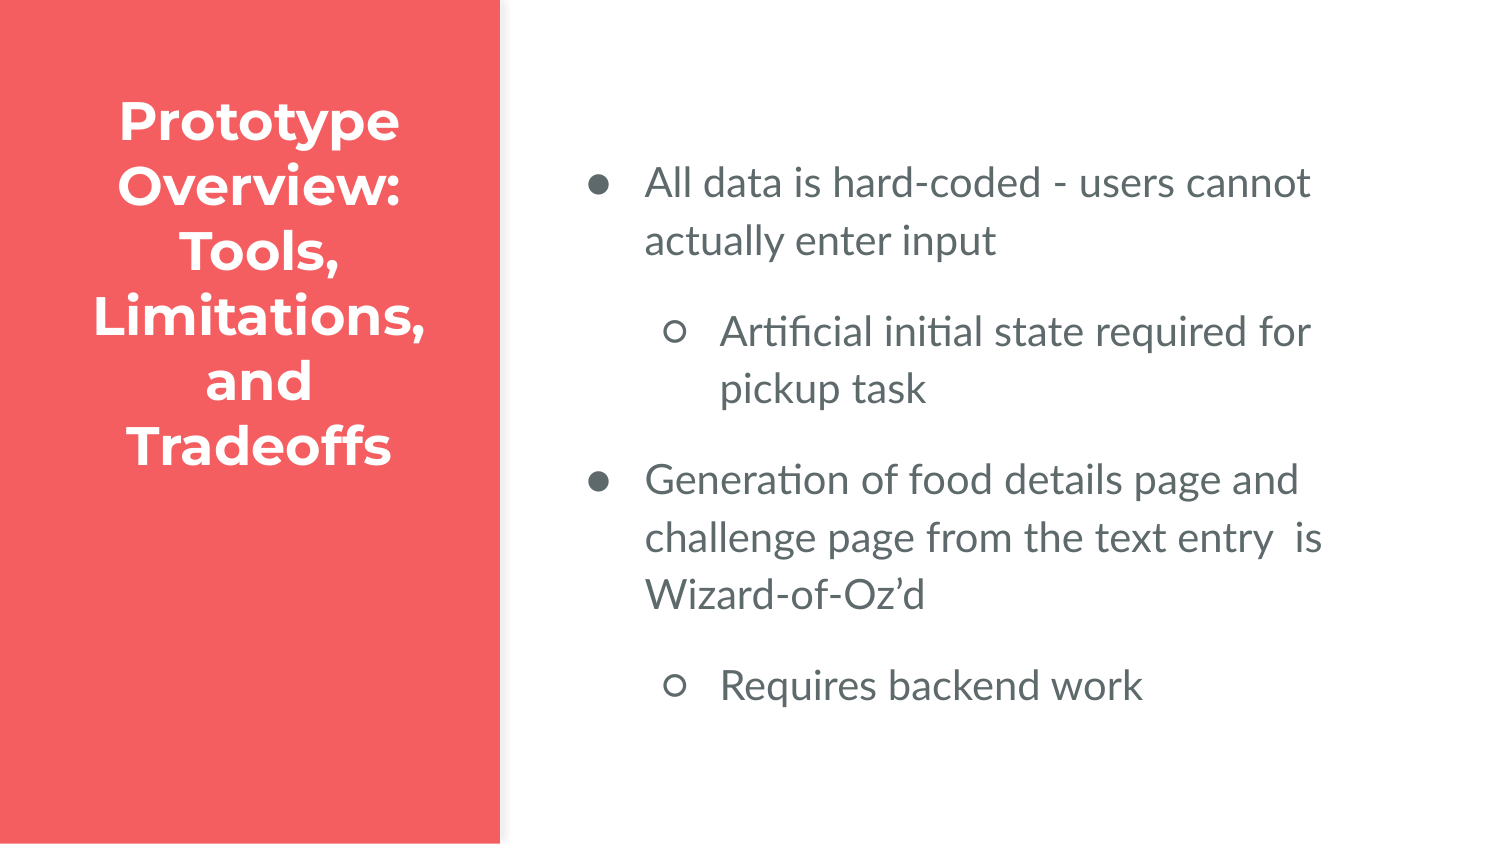

All data is hard-coded - users cannot actually enter input
Artificial initial state required for pickup task
Generation of food details page and challenge page from the text entry  is Wizard-of-Oz’d
Requires backend work

# Prototype Overview: Tools, Limitations, and Tradeoffs